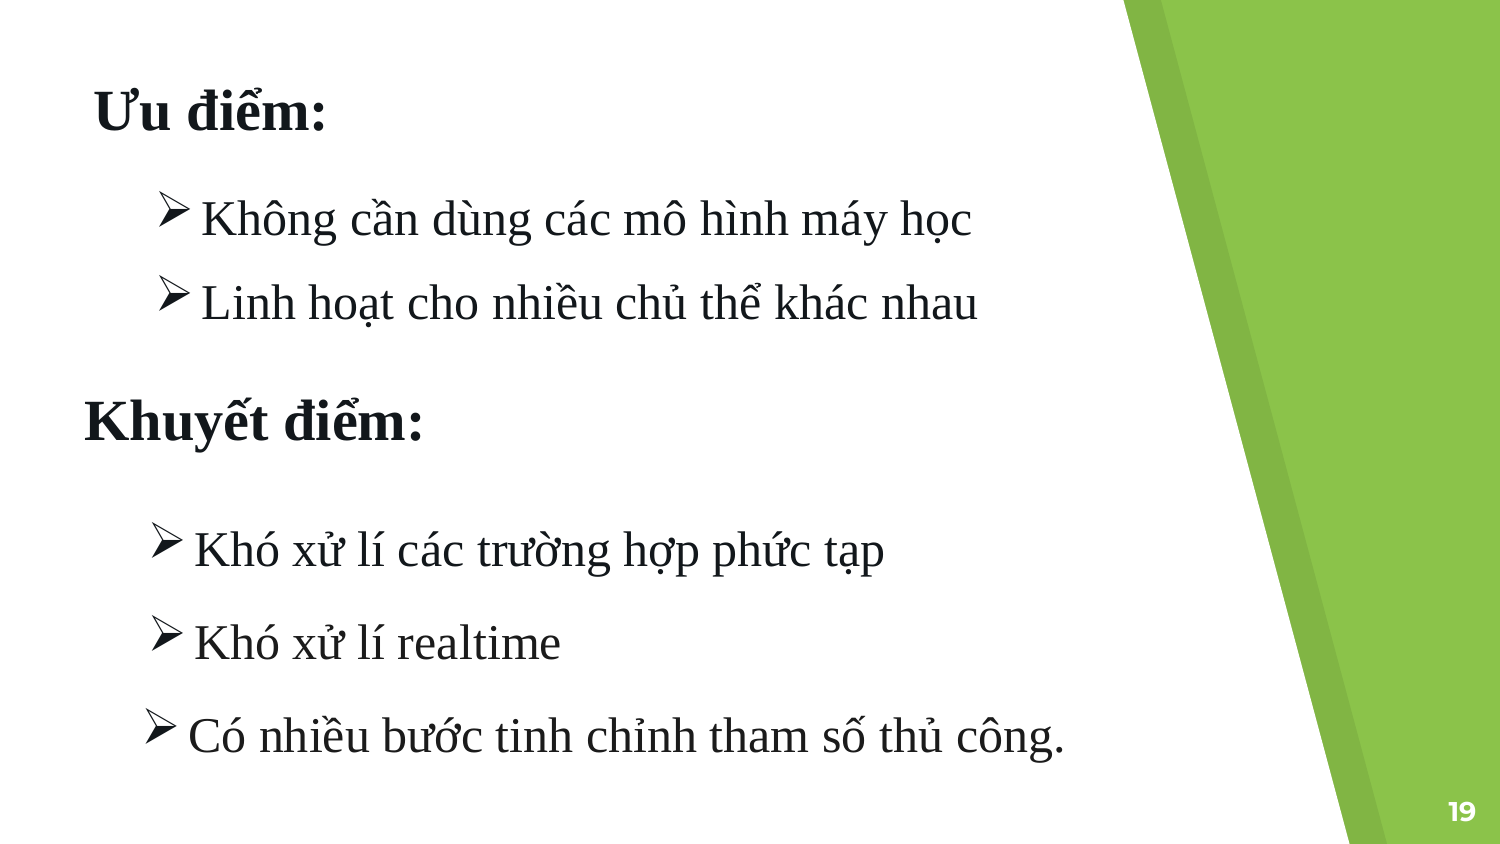

# Ưu điểm:

Không cần dùng các mô hình máy học

Linh hoạt cho nhiều chủ thể khác nhau
Khuyết điểm:
Khó xử lí các trường hợp phức tạp
Khó xử lí realtime
Có nhiều bước tinh chỉnh tham số thủ công.
19